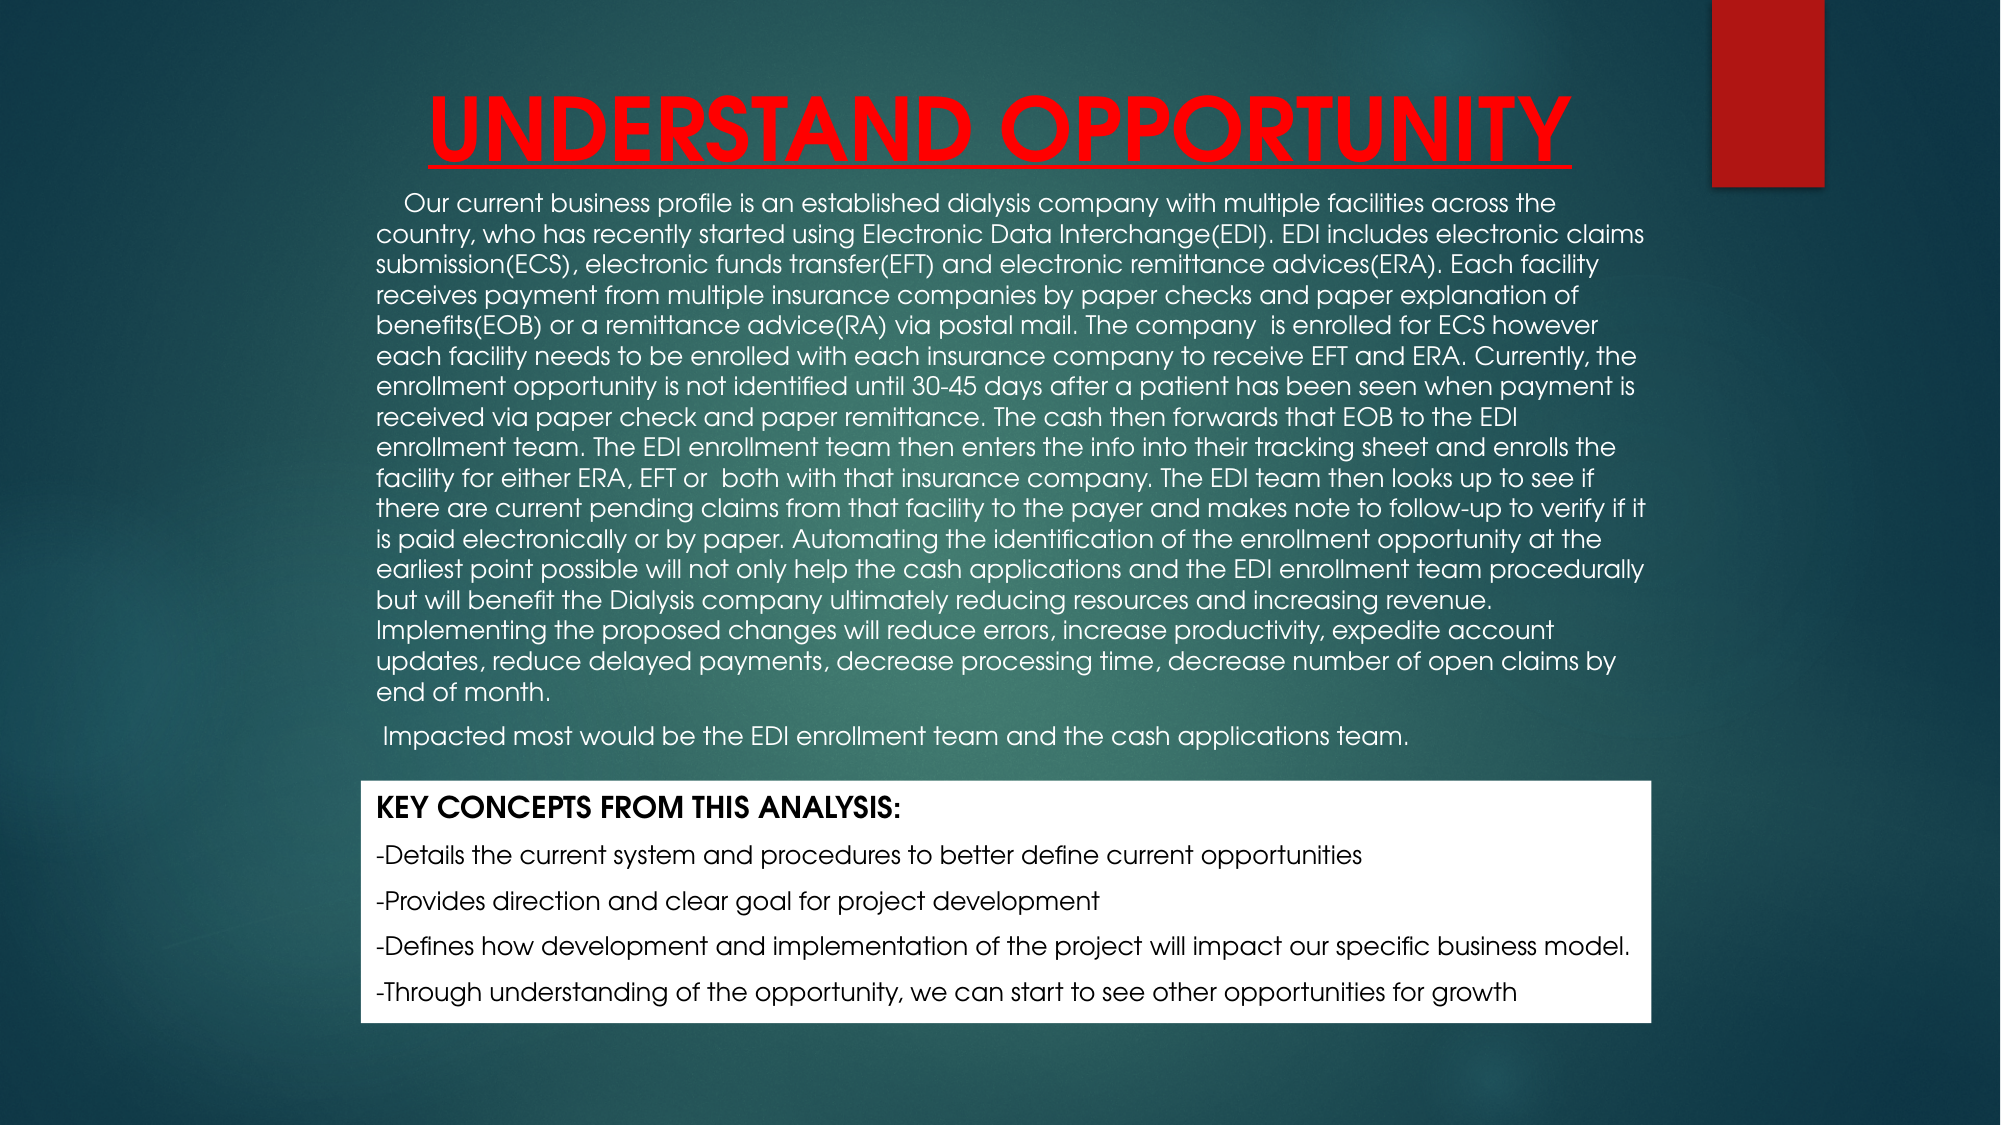

# UNDERSTAND OPPORTUNITY
    Our current business profile is an established dialysis company with multiple facilities across the country, who has recently started using Electronic Data Interchange(EDI). EDI includes electronic claims submission(ECS), electronic funds transfer(EFT) and electronic remittance advices(ERA). Each facility receives payment from multiple insurance companies by paper checks and paper explanation of benefits(EOB) or a remittance advice(RA) via postal mail. The company  is enrolled for ECS however each facility needs to be enrolled with each insurance company to receive EFT and ERA. Currently, the enrollment opportunity is not identified until 30-45 days after a patient has been seen when payment is received via paper check and paper remittance. The cash then forwards that EOB to the EDI enrollment team. The EDI enrollment team then enters the info into their tracking sheet and enrolls the facility for either ERA, EFT or  both with that insurance company. The EDI team then looks up to see if there are current pending claims from that facility to the payer and makes note to follow-up to verify if it is paid electronically or by paper. Automating the identification of the enrollment opportunity at the earliest point possible will not only help the cash applications and the EDI enrollment team procedurally but will benefit the Dialysis company ultimately reducing resources and increasing revenue. Implementing the proposed changes will reduce errors, increase productivity, expedite account updates, reduce delayed payments, decrease processing time, decrease number of open claims by end of month.
 Impacted most would be the EDI enrollment team and the cash applications team.
KEY CONCEPTS FROM THIS ANALYSIS:
-Details the current system and procedures to better define current opportunities
-Provides direction and clear goal for project development
-Defines how development and implementation of the project will impact our specific business model.
-Through understanding of the opportunity, we can start to see other opportunities for growth